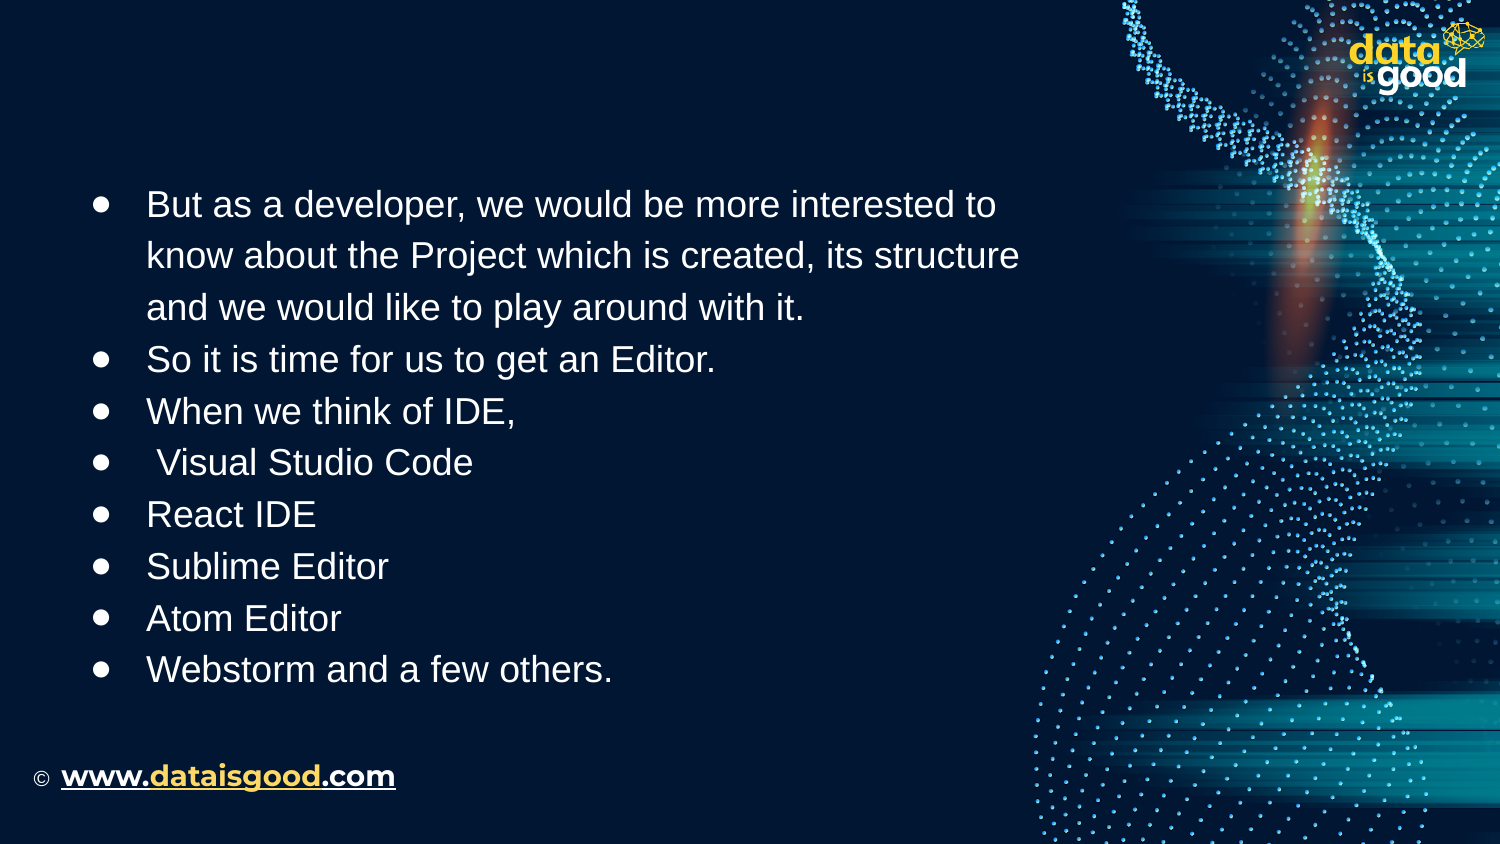

#
But as a developer, we would be more interested to know about the Project which is created, its structure and we would like to play around with it.
So it is time for us to get an Editor.
When we think of IDE,
 Visual Studio Code
React IDE
Sublime Editor
Atom Editor
Webstorm and a few others.